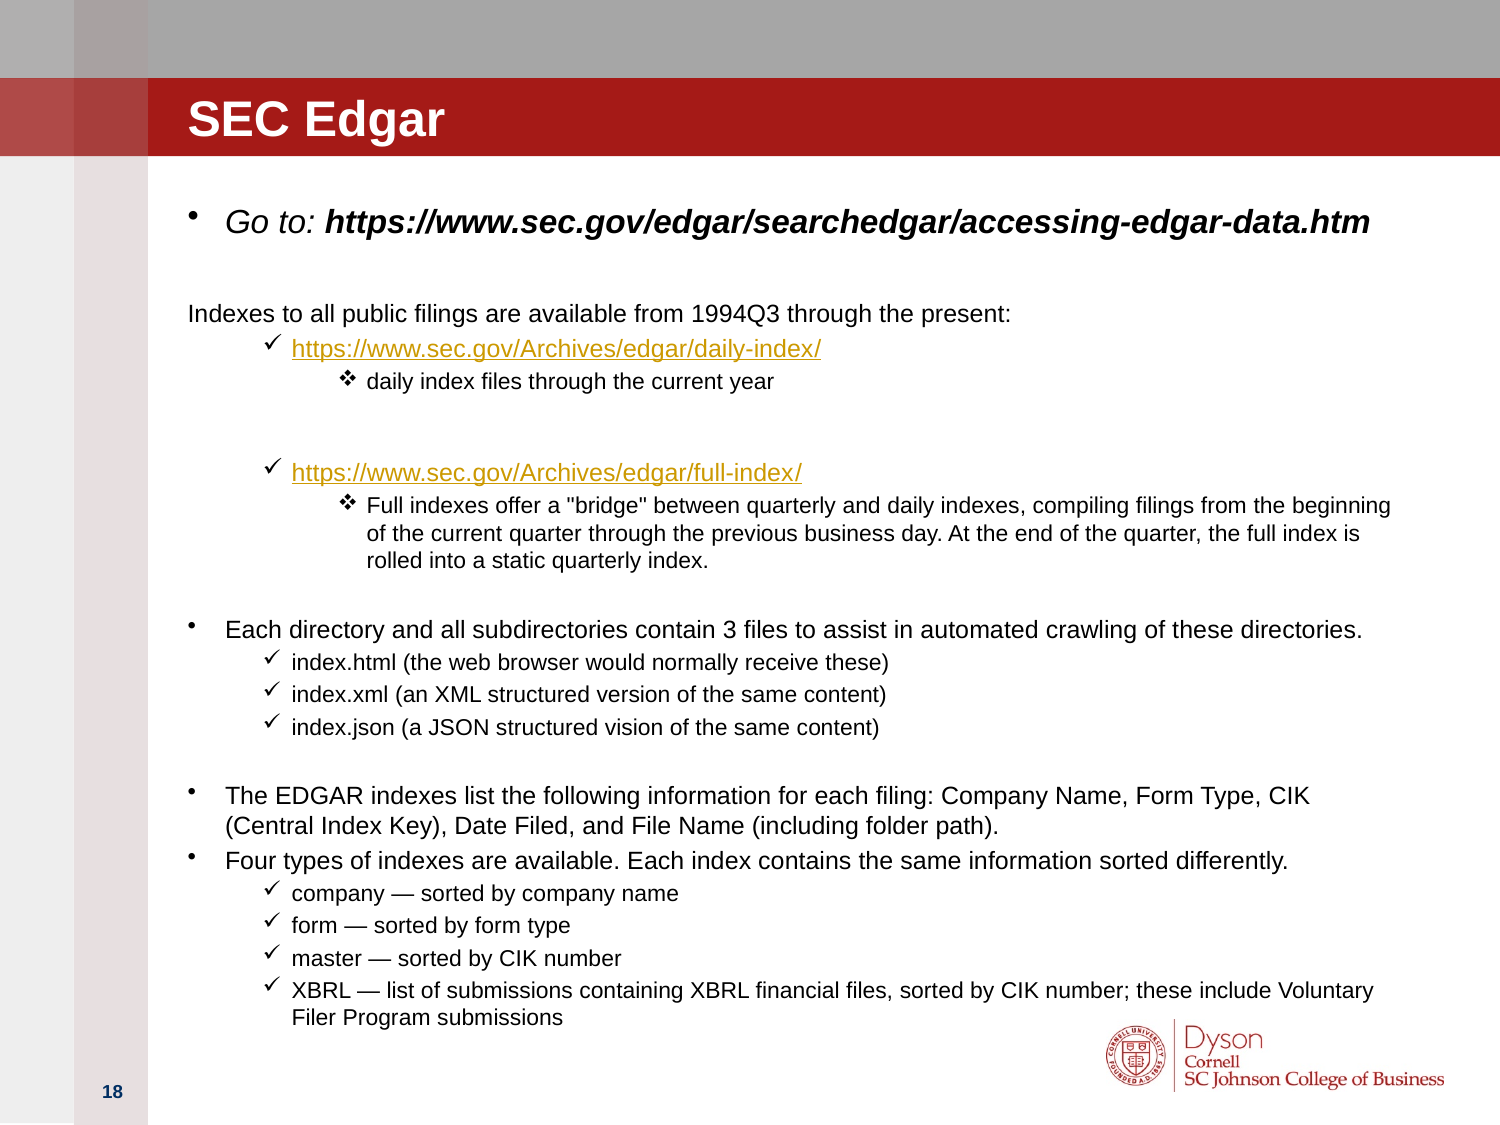

# SEC Edgar
Go to: https://www.sec.gov/edgar/searchedgar/accessing-edgar-data.htm

Indexes to all public filings are available from 1994Q3 through the present:
https://www.sec.gov/Archives/edgar/daily-index/
daily index files through the current year

https://www.sec.gov/Archives/edgar/full-index/
Full indexes offer a "bridge" between quarterly and daily indexes, compiling filings from the beginning of the current quarter through the previous business day. At the end of the quarter, the full index is rolled into a static quarterly index.

Each directory and all subdirectories contain 3 files to assist in automated crawling of these directories.
index.html (the web browser would normally receive these)
index.xml (an XML structured version of the same content)
index.json (a JSON structured vision of the same content)

The EDGAR indexes list the following information for each filing: Company Name, Form Type, CIK (Central Index Key), Date Filed, and File Name (including folder path).
Four types of indexes are available. Each index contains the same information sorted differently.
company — sorted by company name
form — sorted by form type
master — sorted by CIK number
XBRL — list of submissions containing XBRL financial files, sorted by CIK number; these include Voluntary Filer Program submissions

18